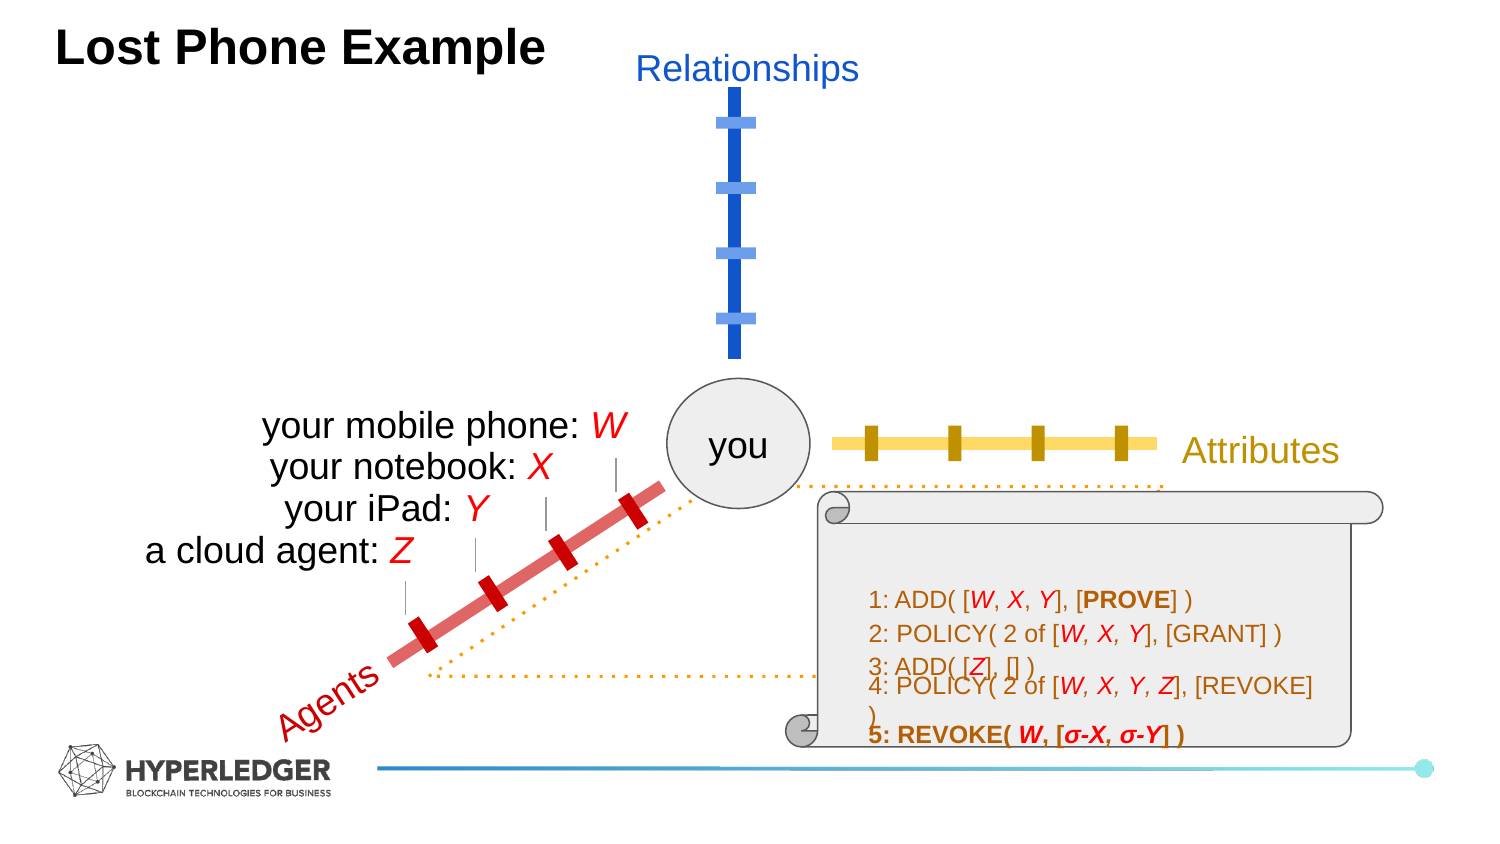

Lost Phone Example
Relationships

you
Attributes

Agents
your mobile phone: W
your notebook: X
your iPad: Y

a cloud agent: Z
1: ADD( [W, X, Y], [PROVE] )
2: POLICY( 2 of [W, X, Y], [GRANT] )
3: ADD( [Z], [] )
4: POLICY( 2 of [W, X, Y, Z], [REVOKE] )
5: REVOKE( W, [σ-X, σ-Y] )